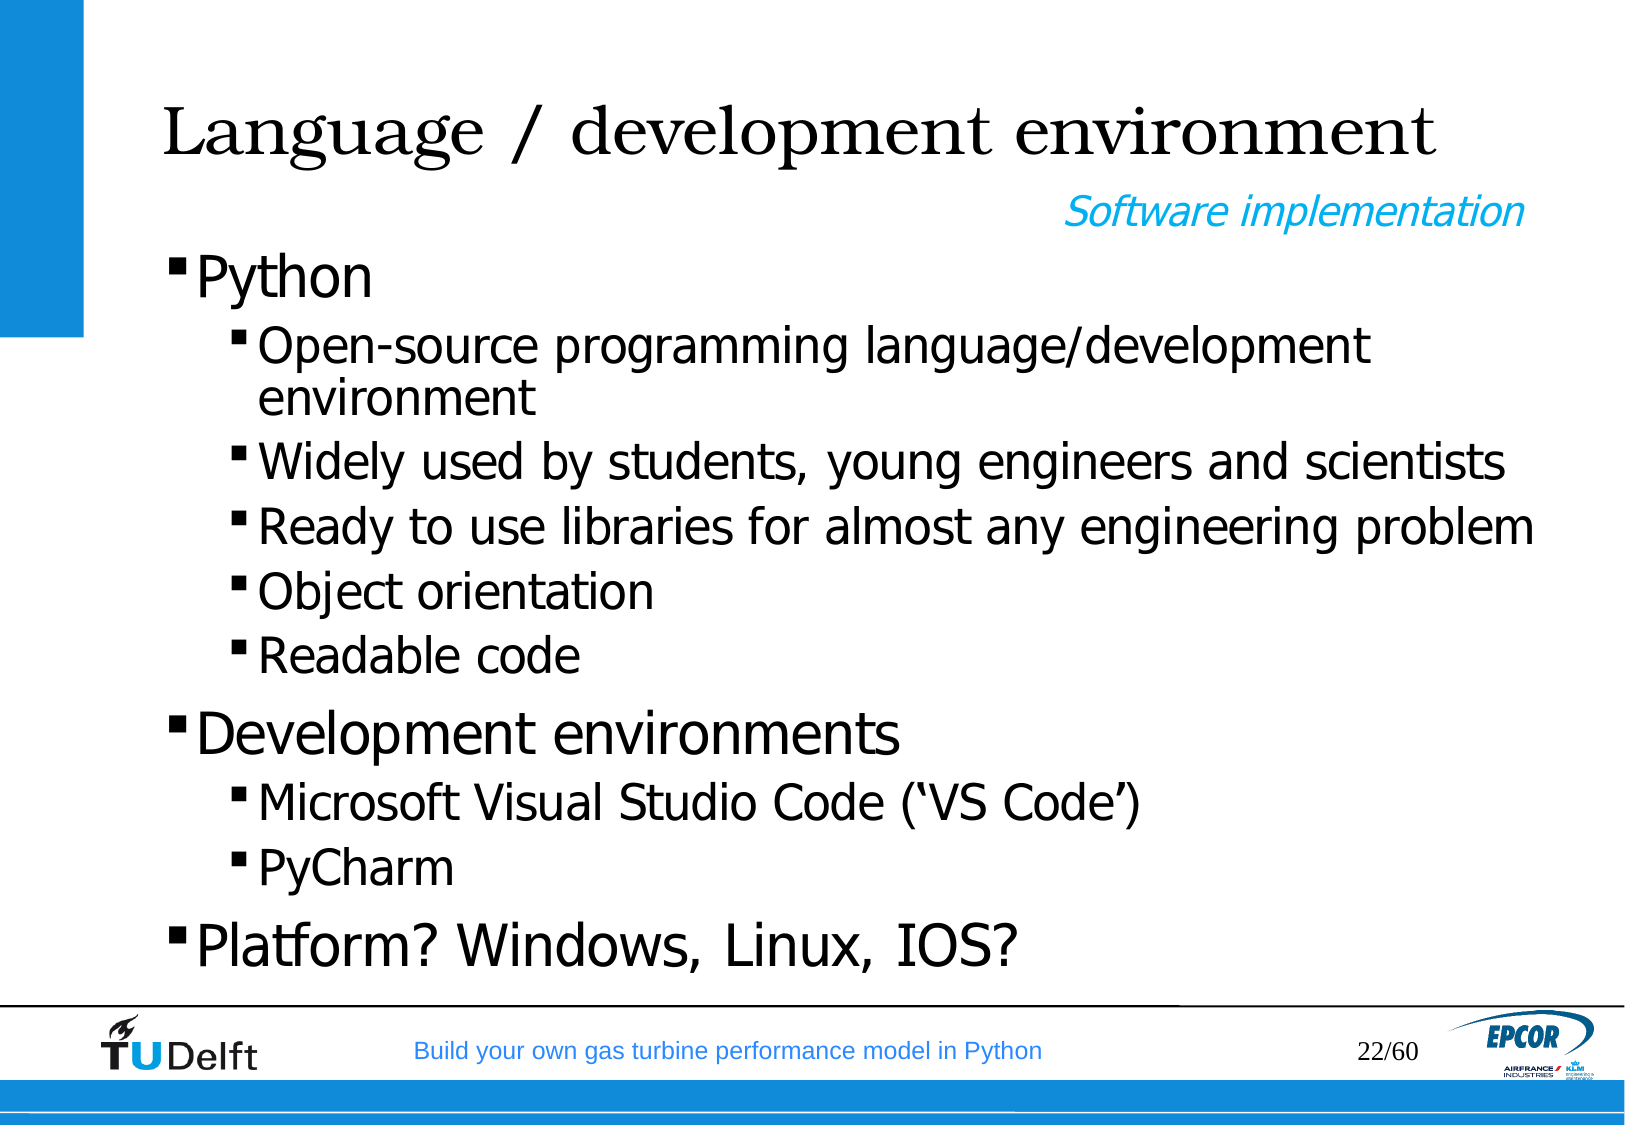

# Language / development environment
Software implementation
Python
Open-source programming language/development environment
Widely used by students, young engineers and scientists
Ready to use libraries for almost any engineering problem
Object orientation
Readable code
Development environments
Microsoft Visual Studio Code (‘VS Code’)
PyCharm
Platform? Windows, Linux, IOS?